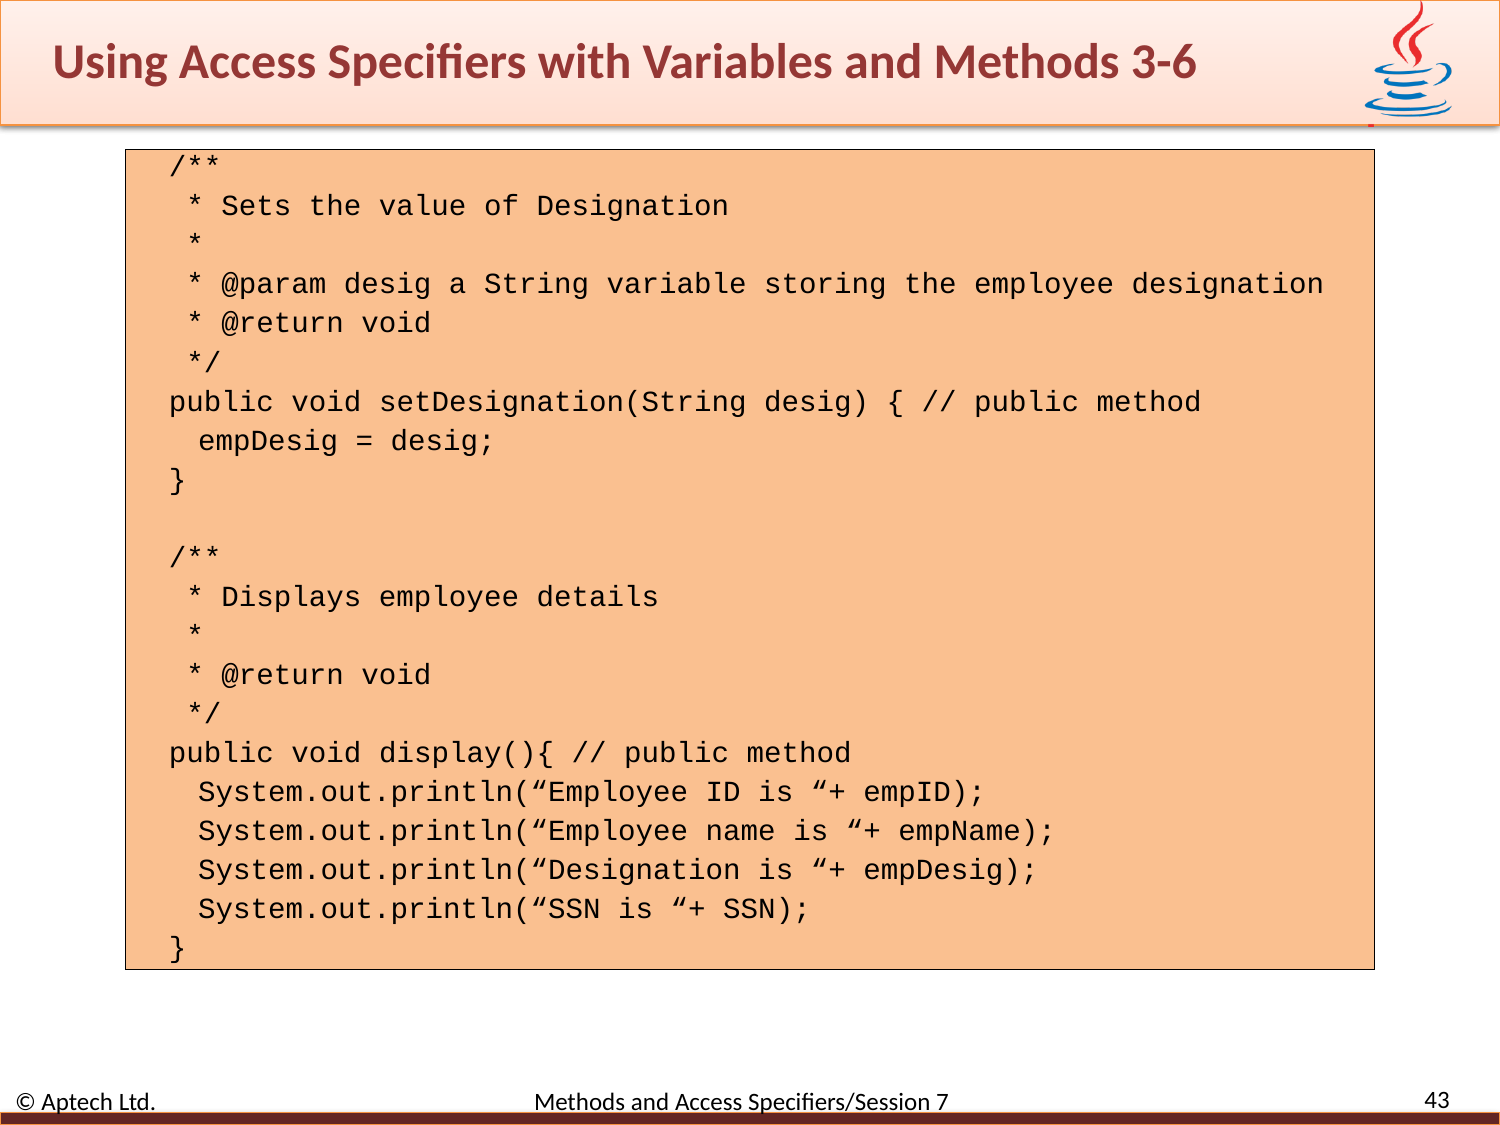

# Using Access Specifiers with Variables and Methods 3-6
/**
 * Sets the value of Designation
 *
 * @param desig a String variable storing the employee designation
 * @return void
 */
public void setDesignation(String desig) { // public method
empDesig = desig;
}

/**
 * Displays employee details
 *
 * @return void
 */
public void display(){ // public method
System.out.println(“Employee ID is “+ empID);
System.out.println(“Employee name is “+ empName);
System.out.println(“Designation is “+ empDesig);
System.out.println(“SSN is “+ SSN);
}
43
© Aptech Ltd.                                                                  Methods and Access Specifiers/Session 7